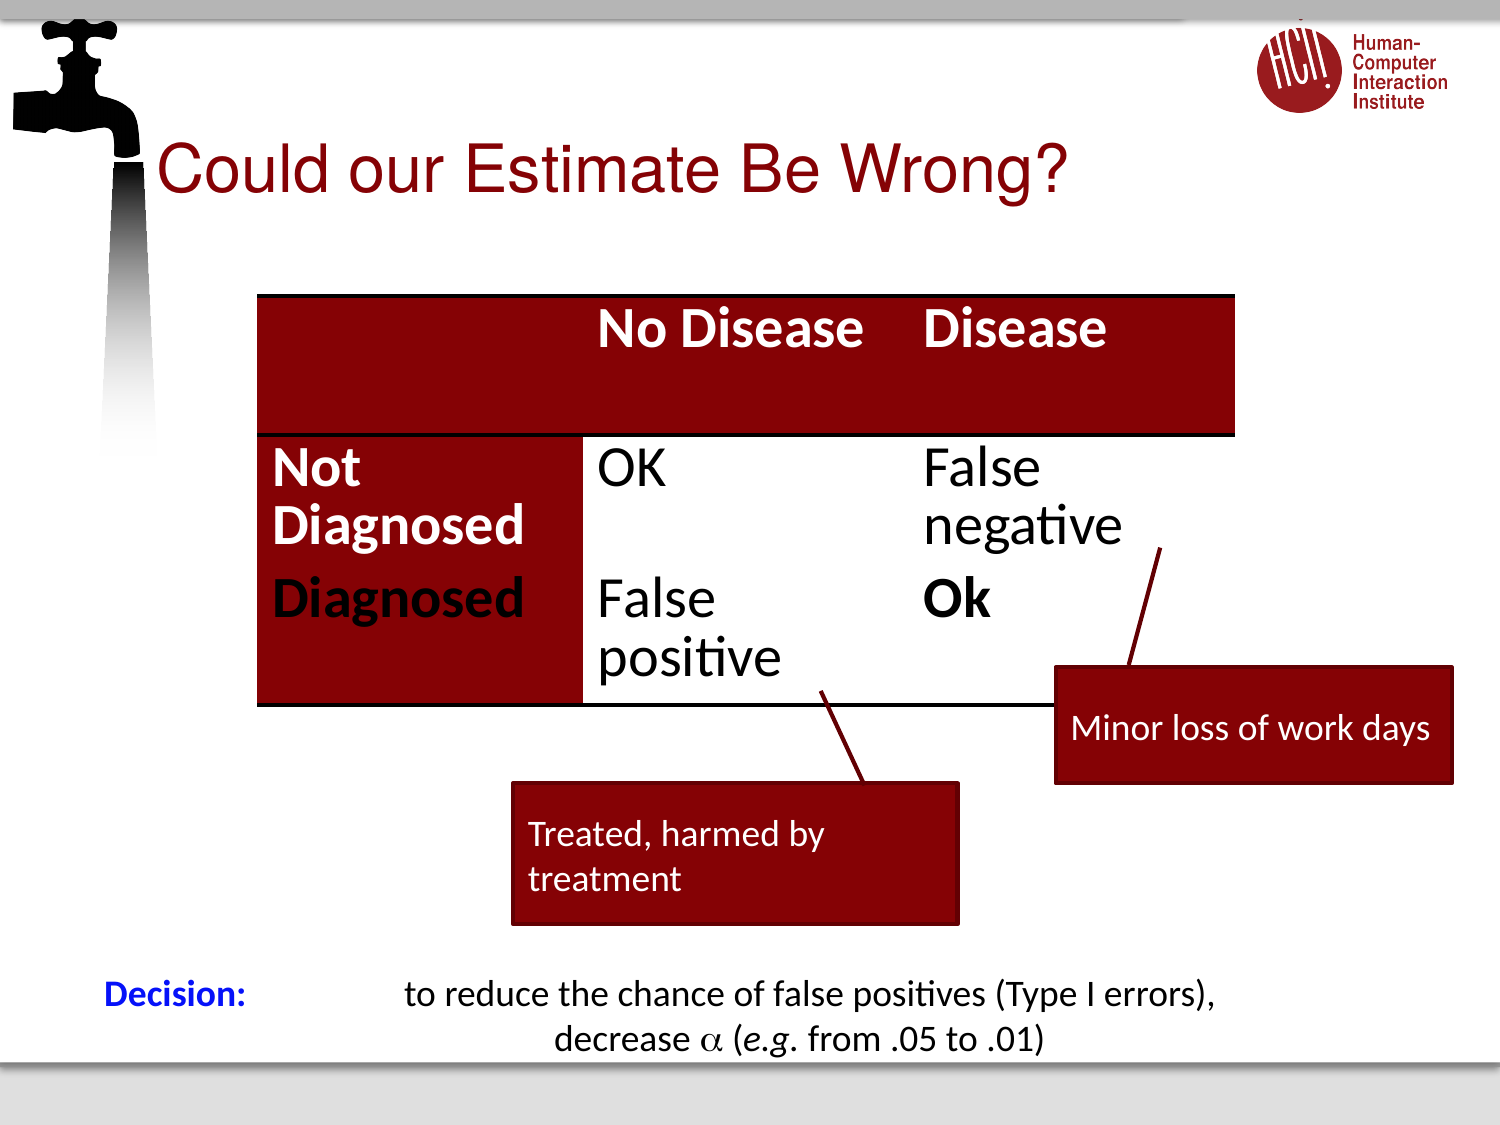

# Could our Estimate Be Wrong?
|  | No Disease | Disease |
| --- | --- | --- |
| Not Diagnosed | OK | False negative |
| Diagnosed | False positive | Ok |
Minor loss of work days
Treated, harmed by treatment
Decision: 	to reduce the chance of false positives (Type I errors),
			decrease α (e.g. from .05 to .01)